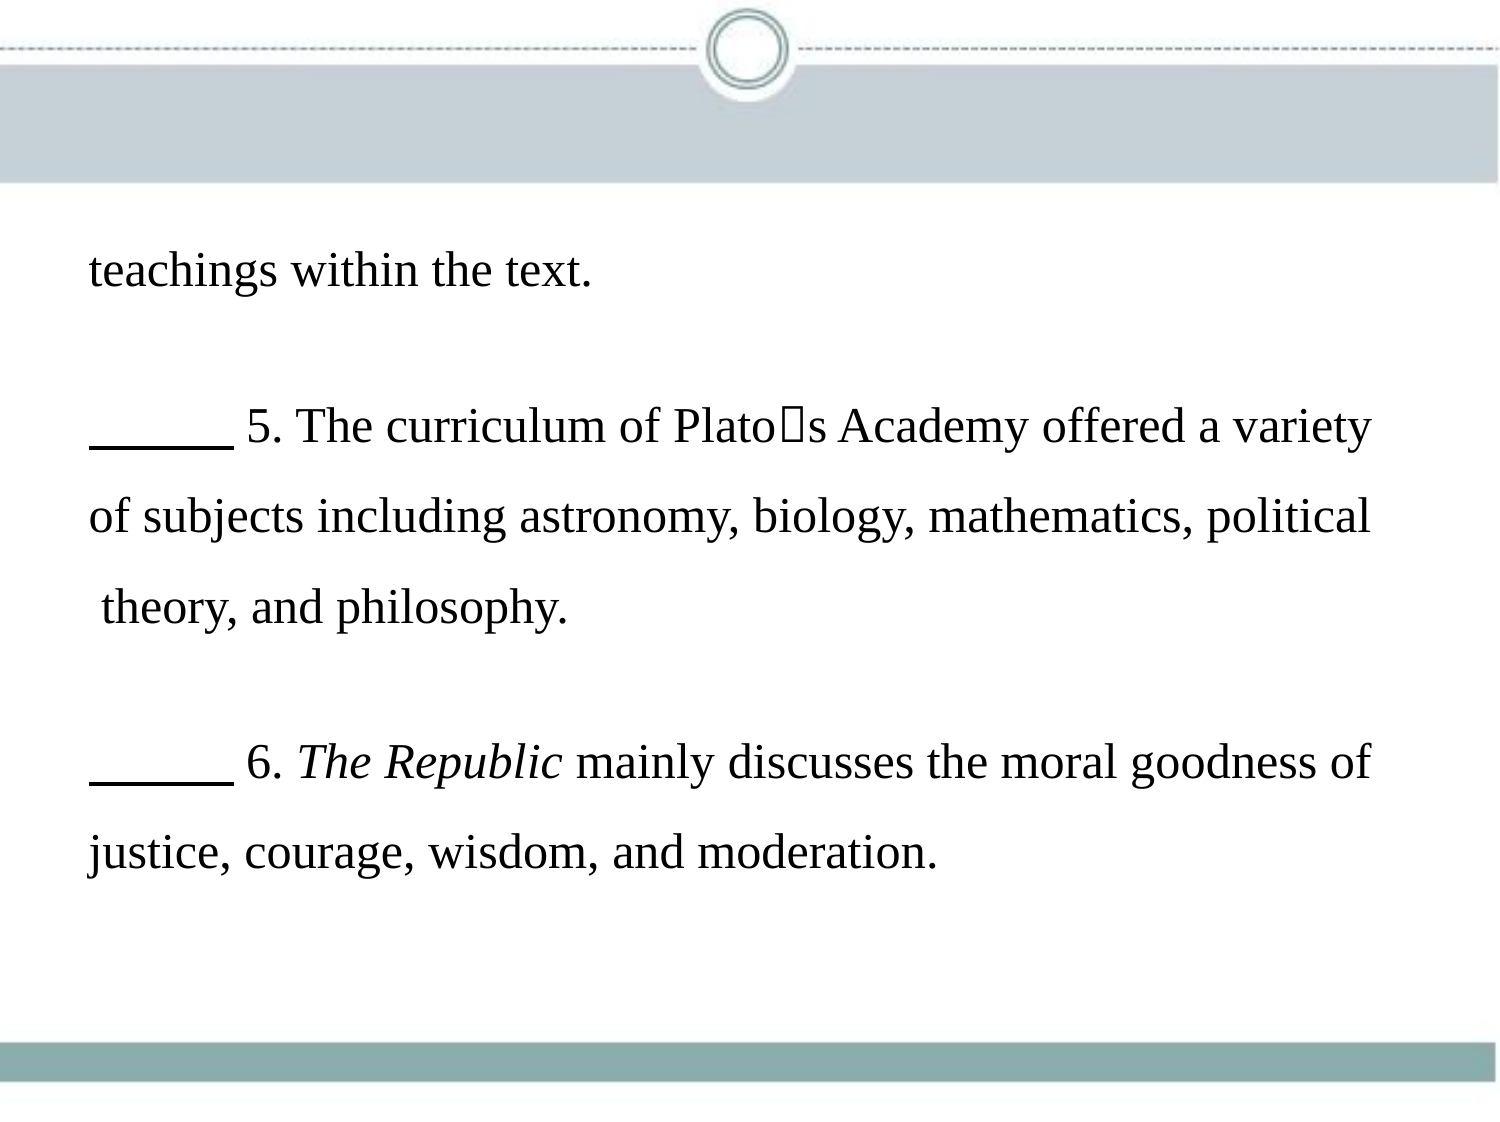

teachings within the text.
　　    5. The curriculum of Plato􀆳s Academy offered a variety
of subjects including astronomy, biology, mathematics, political
 theory, and philosophy.
　　    6. The Republic mainly discusses the moral goodness of
justice, courage, wisdom, and moderation.